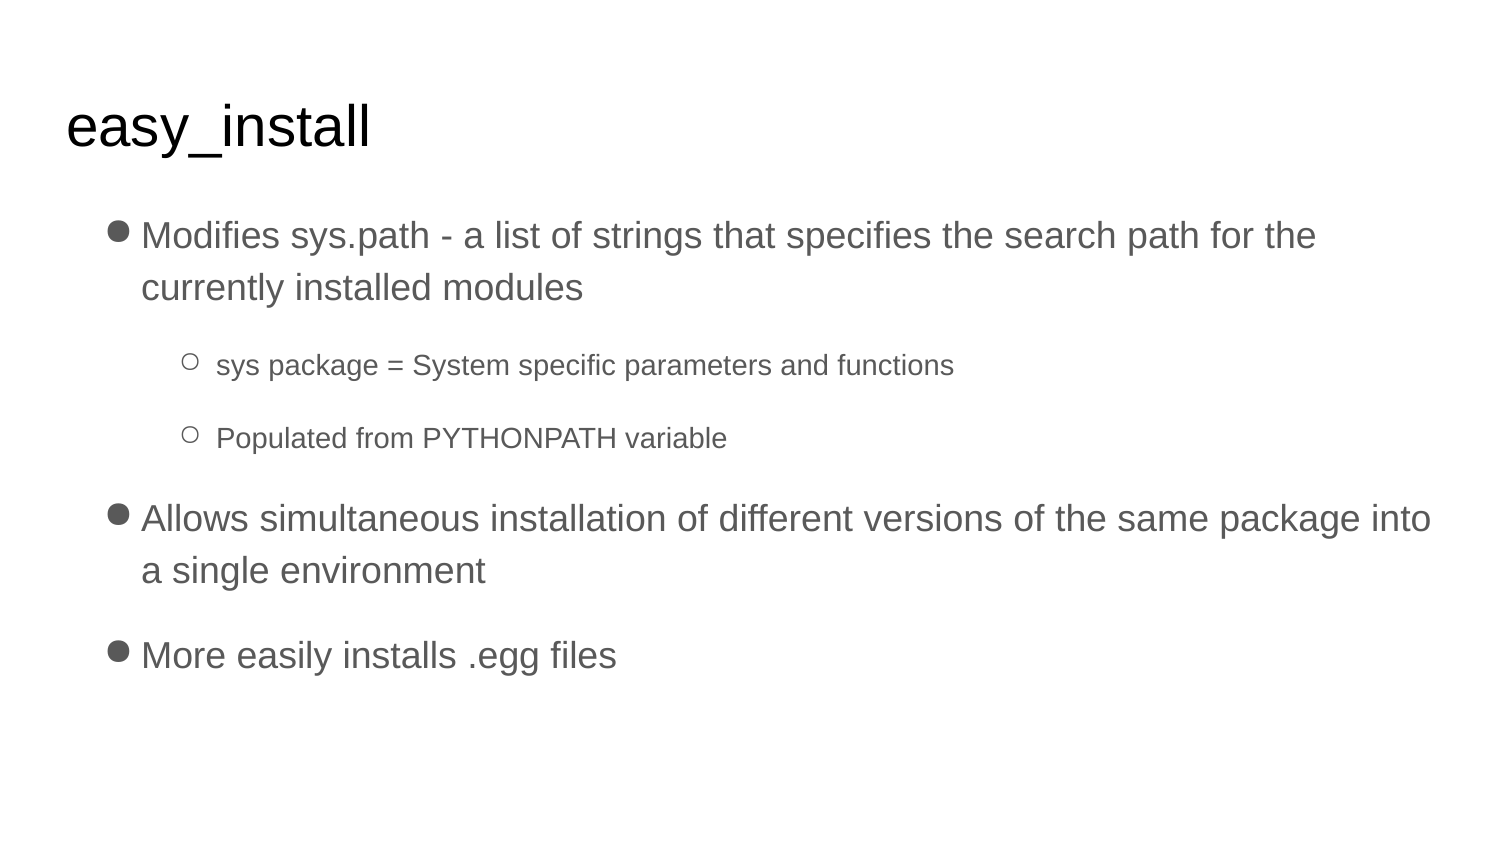

# easy_install
Modifies sys.path - a list of strings that specifies the search path for the currently installed modules
sys package = System specific parameters and functions
Populated from PYTHONPATH variable
Allows simultaneous installation of different versions of the same package into a single environment
More easily installs .egg files